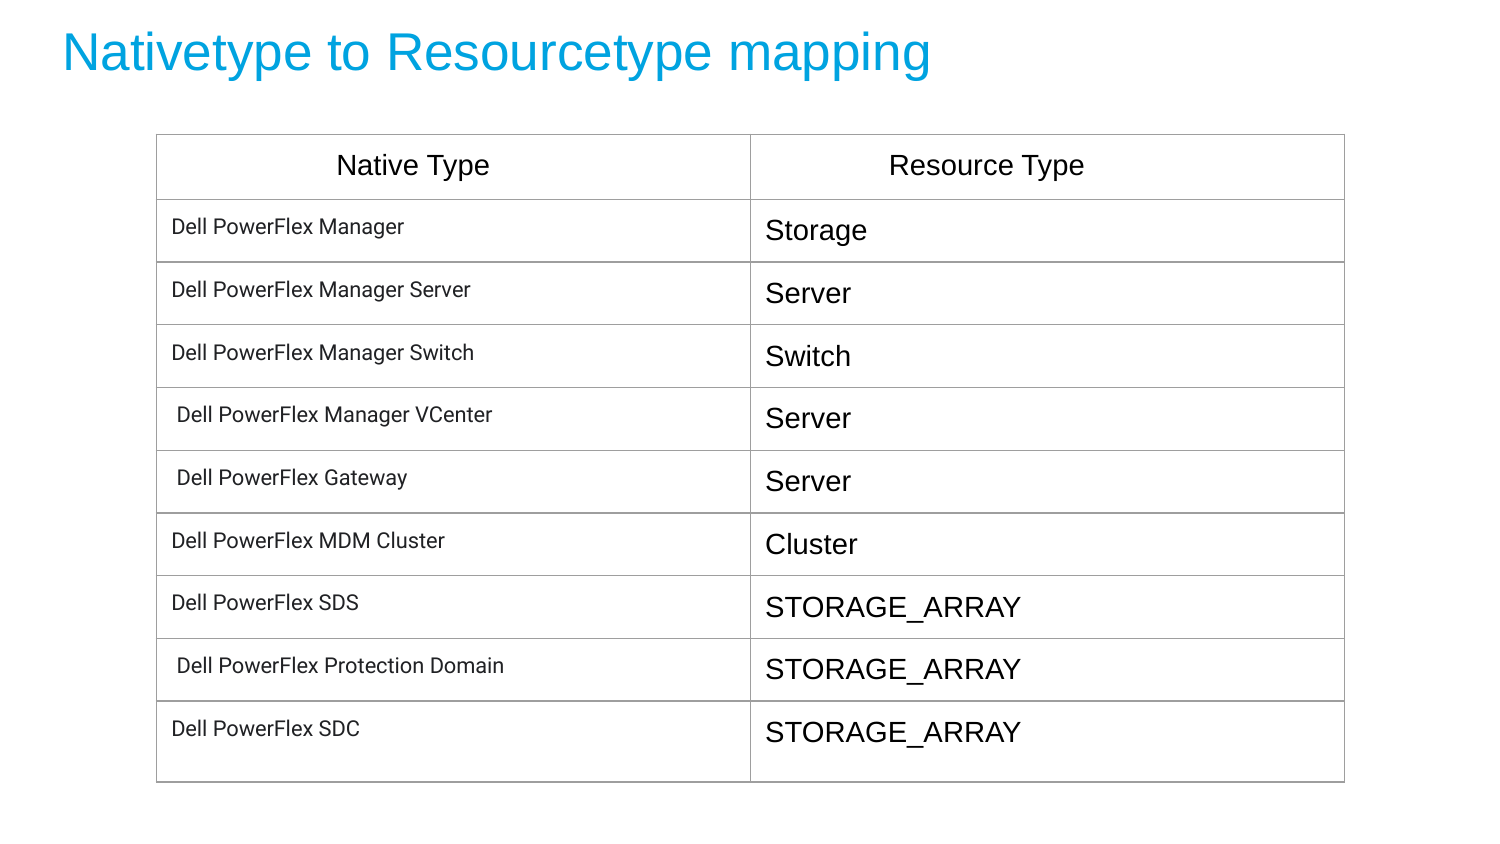

# Nativetype to Resourcetype mapping
| Native Type | Resource Type |
| --- | --- |
| Dell PowerFlex Manager | Storage |
| Dell PowerFlex Manager Server | Server |
| Dell PowerFlex Manager Switch | Switch |
| Dell PowerFlex Manager VCenter | Server |
| Dell PowerFlex Gateway | Server |
| Dell PowerFlex MDM Cluster | Cluster |
| Dell PowerFlex SDS | STORAGE\_ARRAY |
| Dell PowerFlex Protection Domain | STORAGE\_ARRAY |
| Dell PowerFlex SDC | STORAGE\_ARRAY |